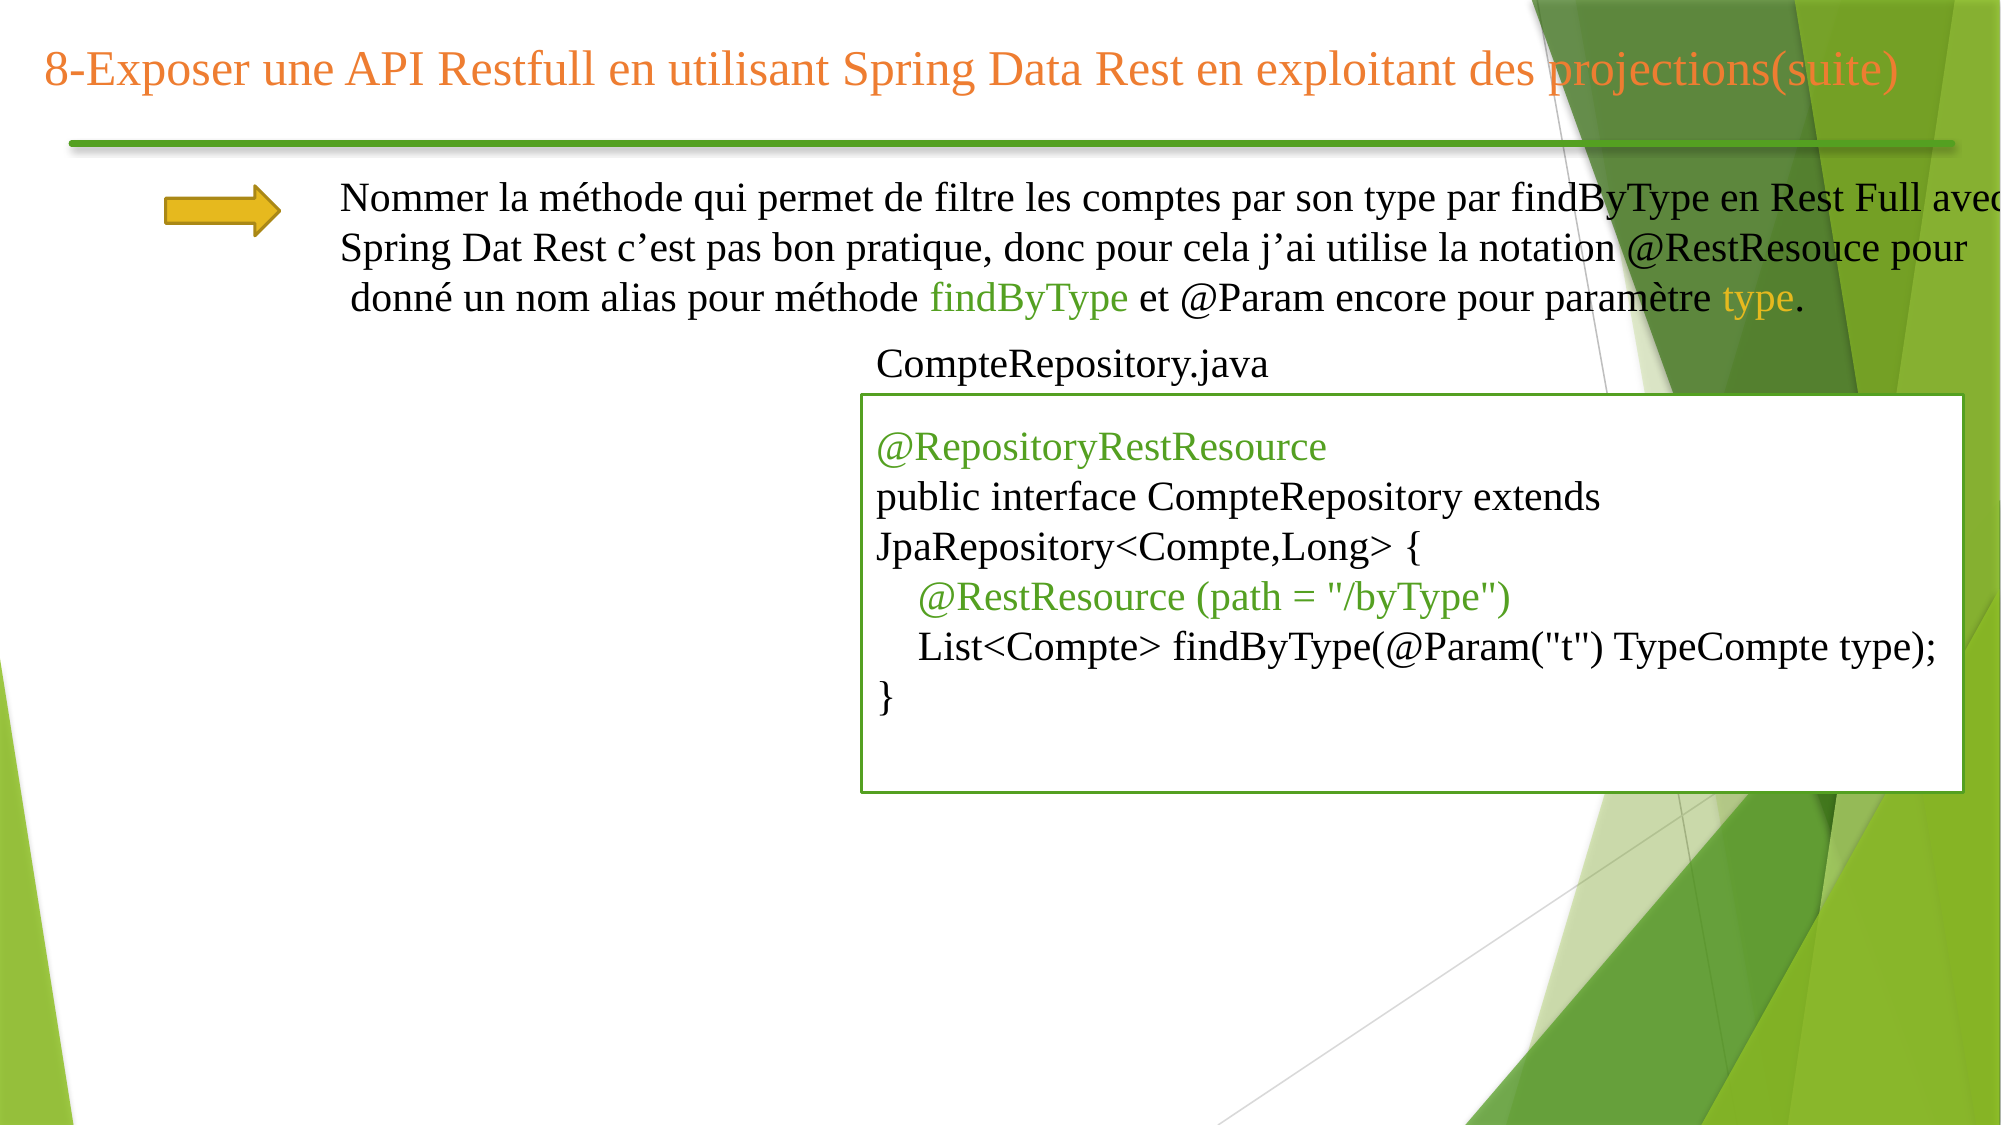

8-Exposer une API Restfull en utilisant Spring Data Rest en exploitant des projections(suite)
Nommer la méthode qui permet de filtre les comptes par son type par findByType en Rest Full avec
Spring Dat Rest c’est pas bon pratique, donc pour cela j’ai utilise la notation @RestResouce pour
 donné un nom alias pour méthode findByType et @Param encore pour paramètre type.

CompteRepository.java
@RepositoryRestResource
public interface CompteRepository extends JpaRepository<Compte,Long> {
    @RestResource (path = "/byType")
    List<Compte> findByType(@Param("t") TypeCompte type);
}